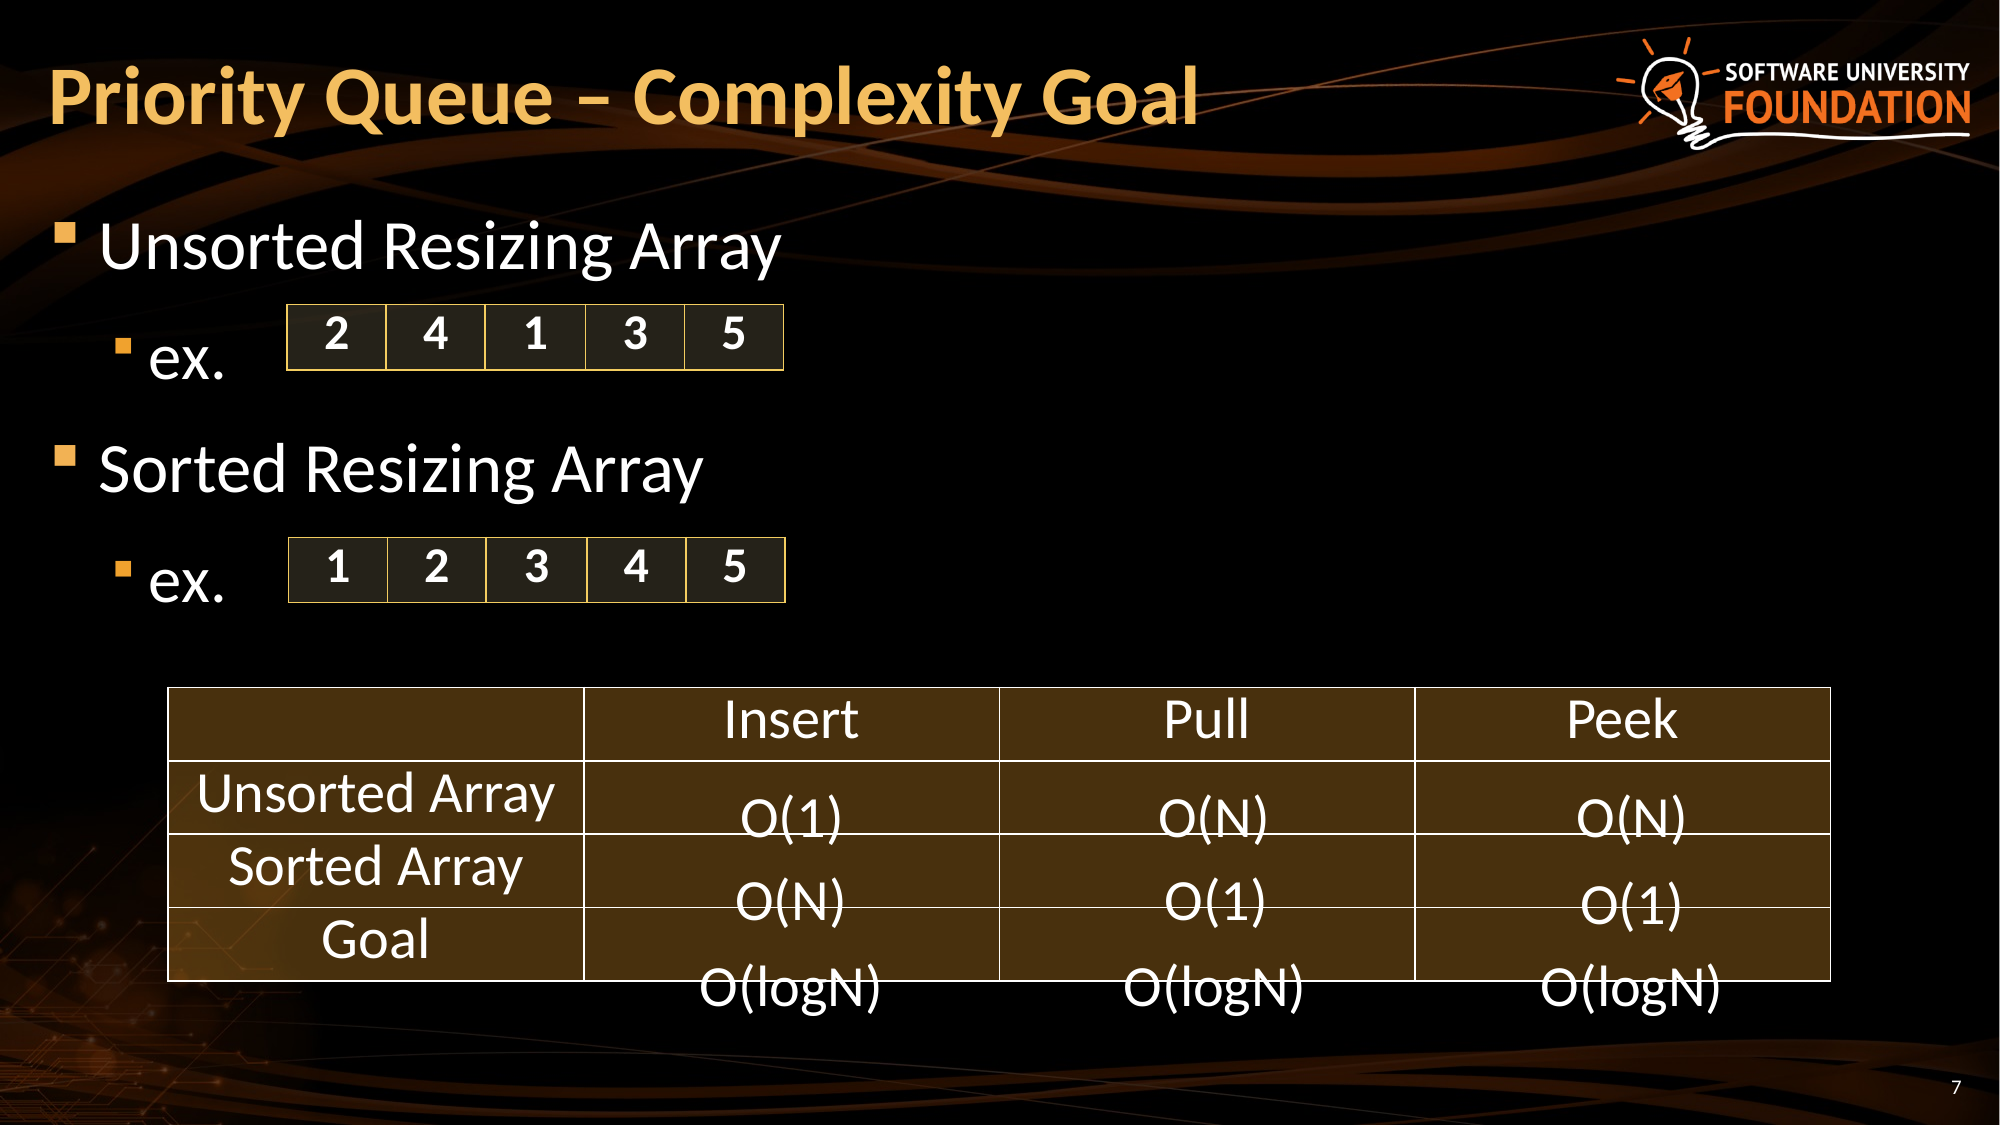

# Priority Queue – Complexity Goal
Unsorted Resizing Array
ex.
Sorted Resizing Array
ex.
| 2 | 4 | 1 | 3 | 5 |
| --- | --- | --- | --- | --- |
| 1 | 2 | 3 | 4 | 5 |
| --- | --- | --- | --- | --- |
|  | Insert | Pull | Peek |
| --- | --- | --- | --- |
| Unsorted Array |  |  |  |
| Sorted Array |  |  |  |
| Goal |  |  |  |
O(1)
O(N)
O(N)
O(N)
O(1)
O(1)
O(logN)
O(logN)
O(logN)
7